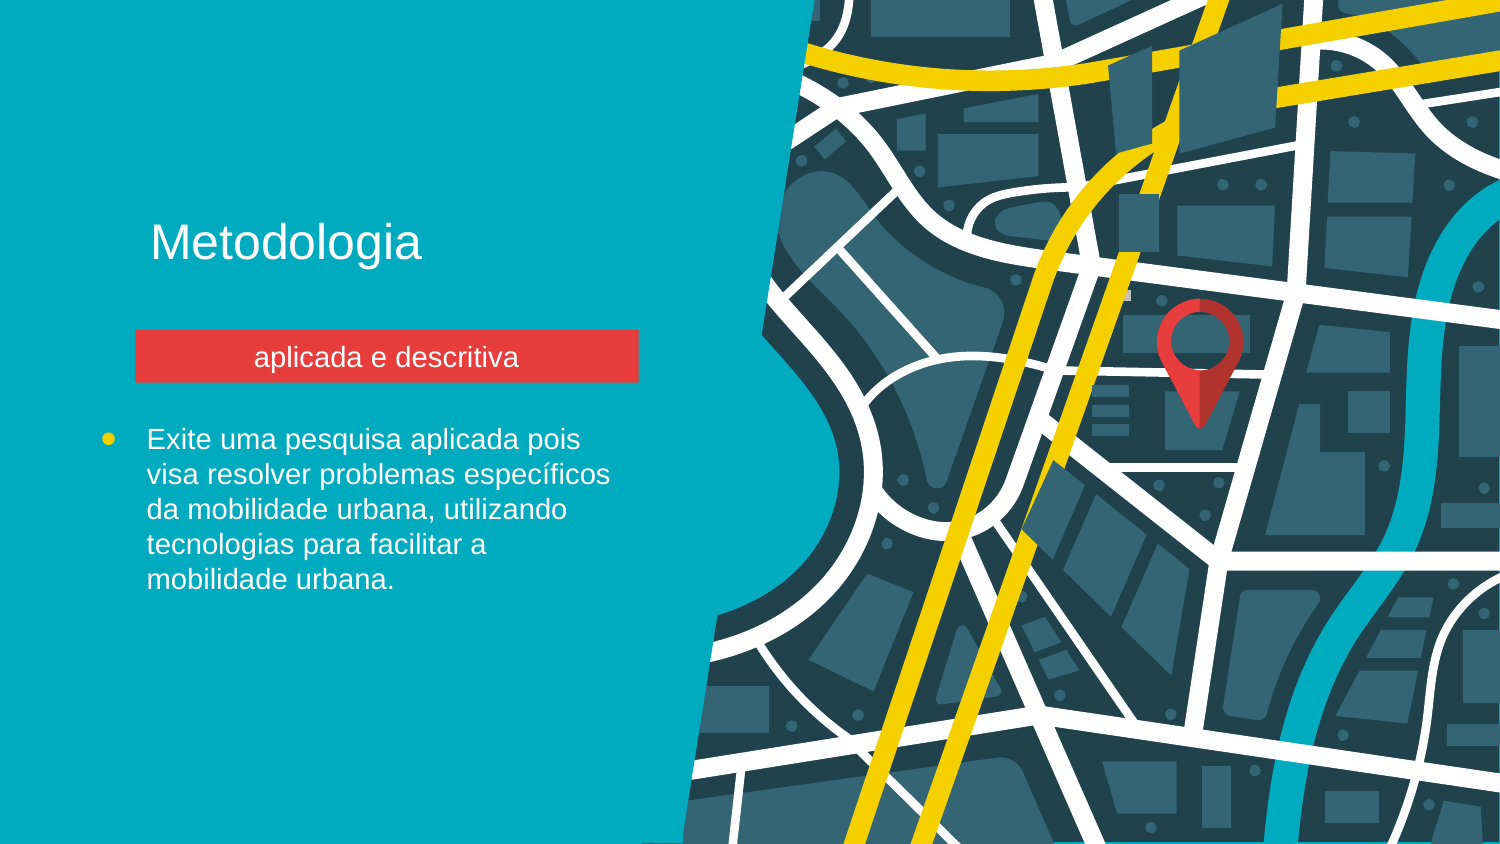

# Metodologia
aplicada e descritiva
Exite uma pesquisa aplicada pois  visa resolver problemas específicos da mobilidade urbana, utilizando tecnologias para facilitar a mobilidade urbana.